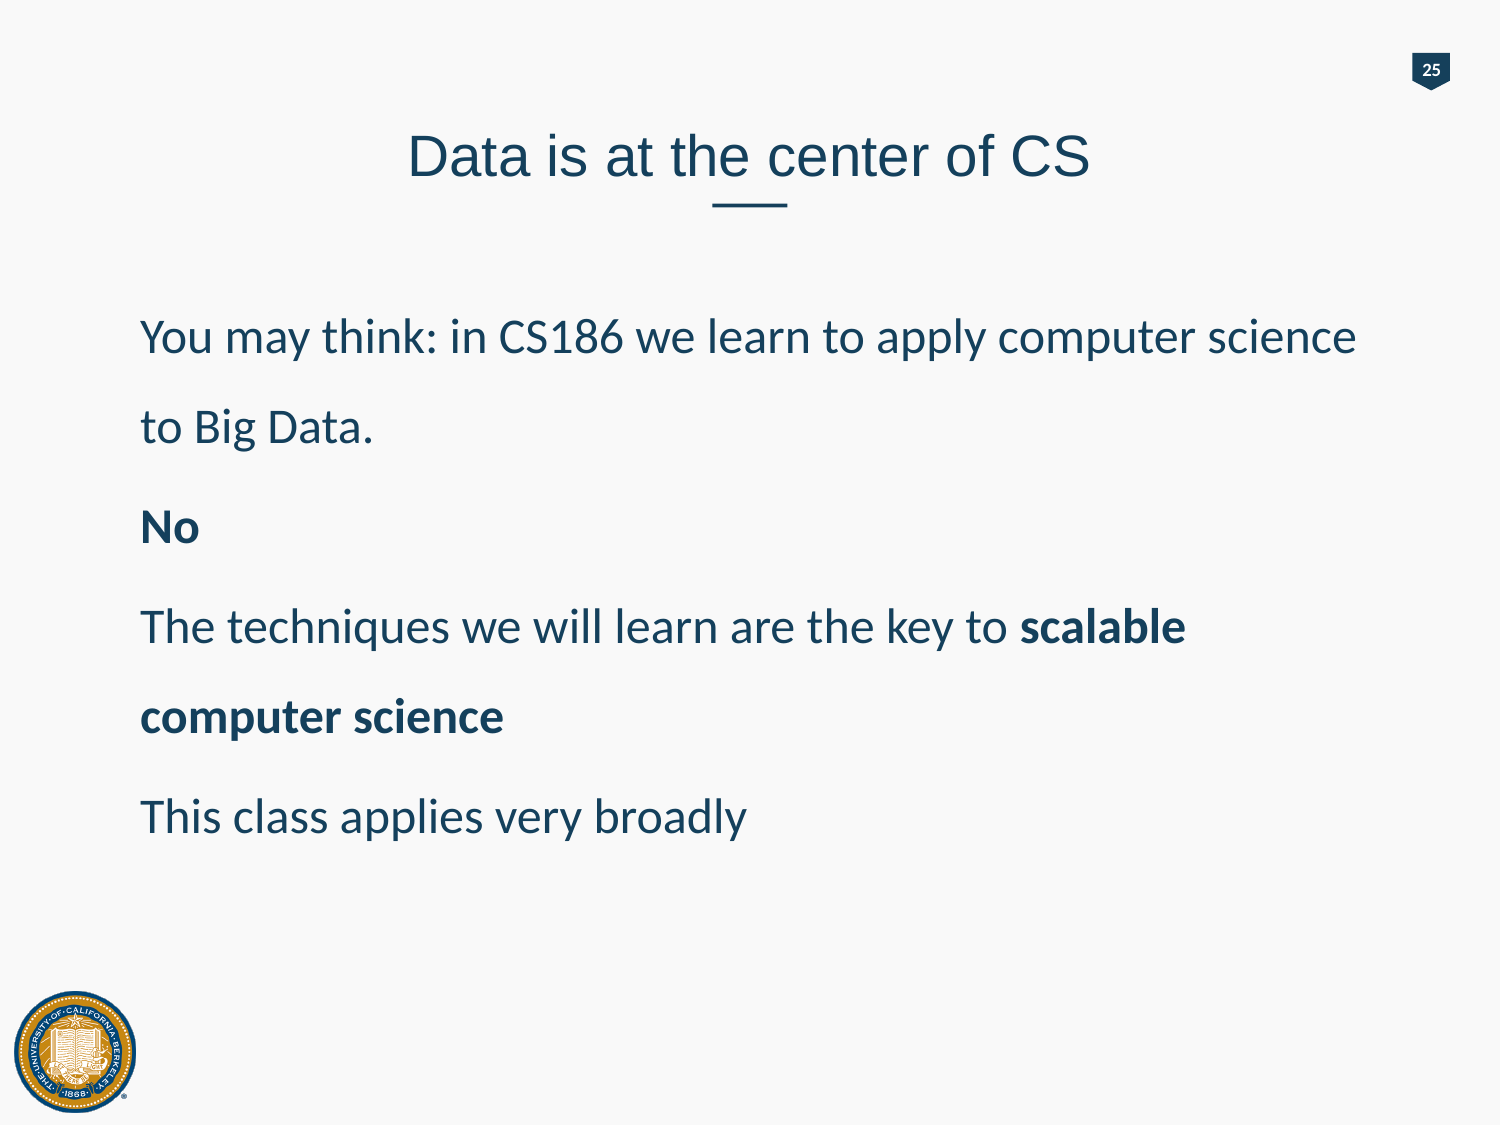

25

# Data is at the center of CS

You may think: in CS186 we learn to apply computer science to Big Data.
No
The techniques we will learn are the key to scalable computer science
This class applies very broadly